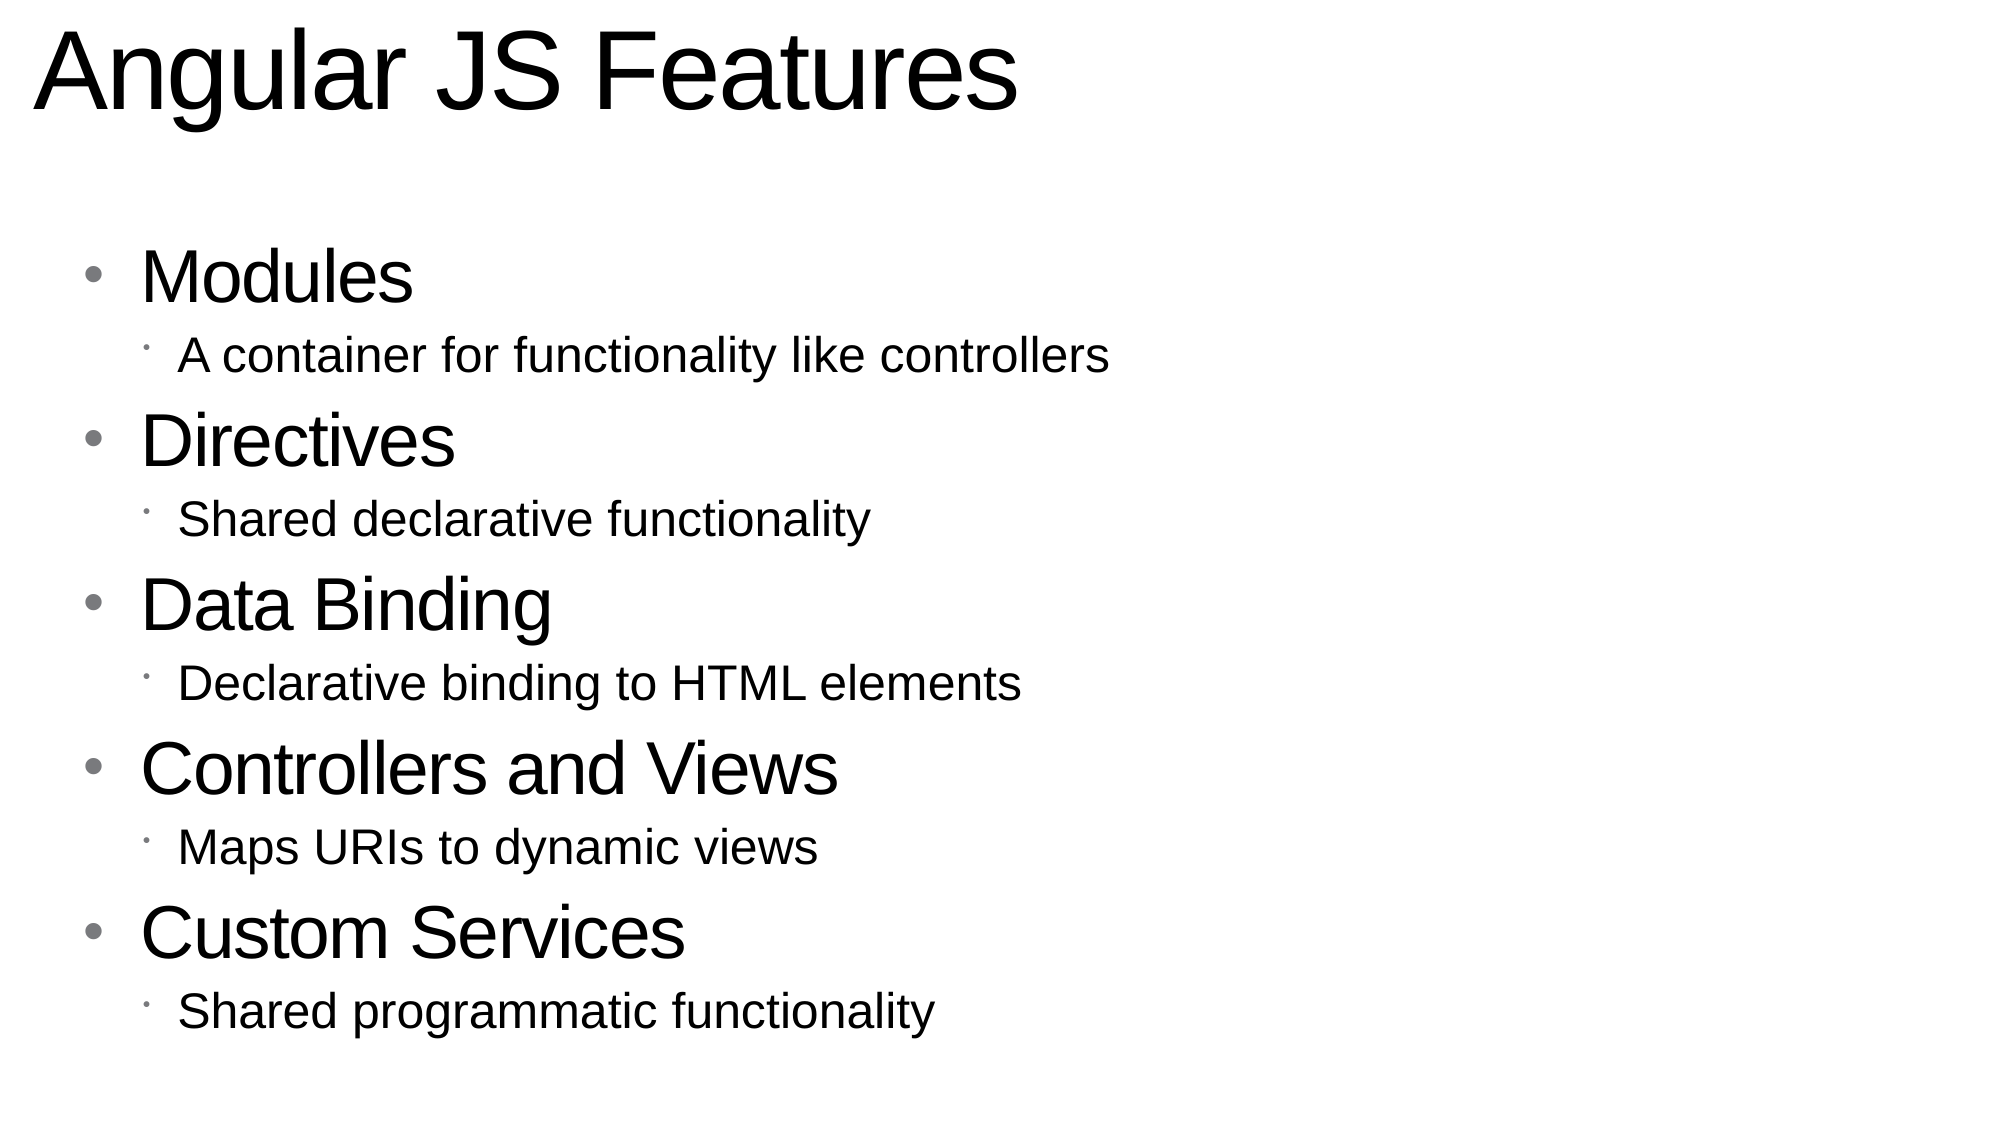

# Angular JS Features
Modules
A container for functionality like controllers
Directives
Shared declarative functionality
Data Binding
Declarative binding to HTML elements
Controllers and Views
Maps URIs to dynamic views
Custom Services
Shared programmatic functionality